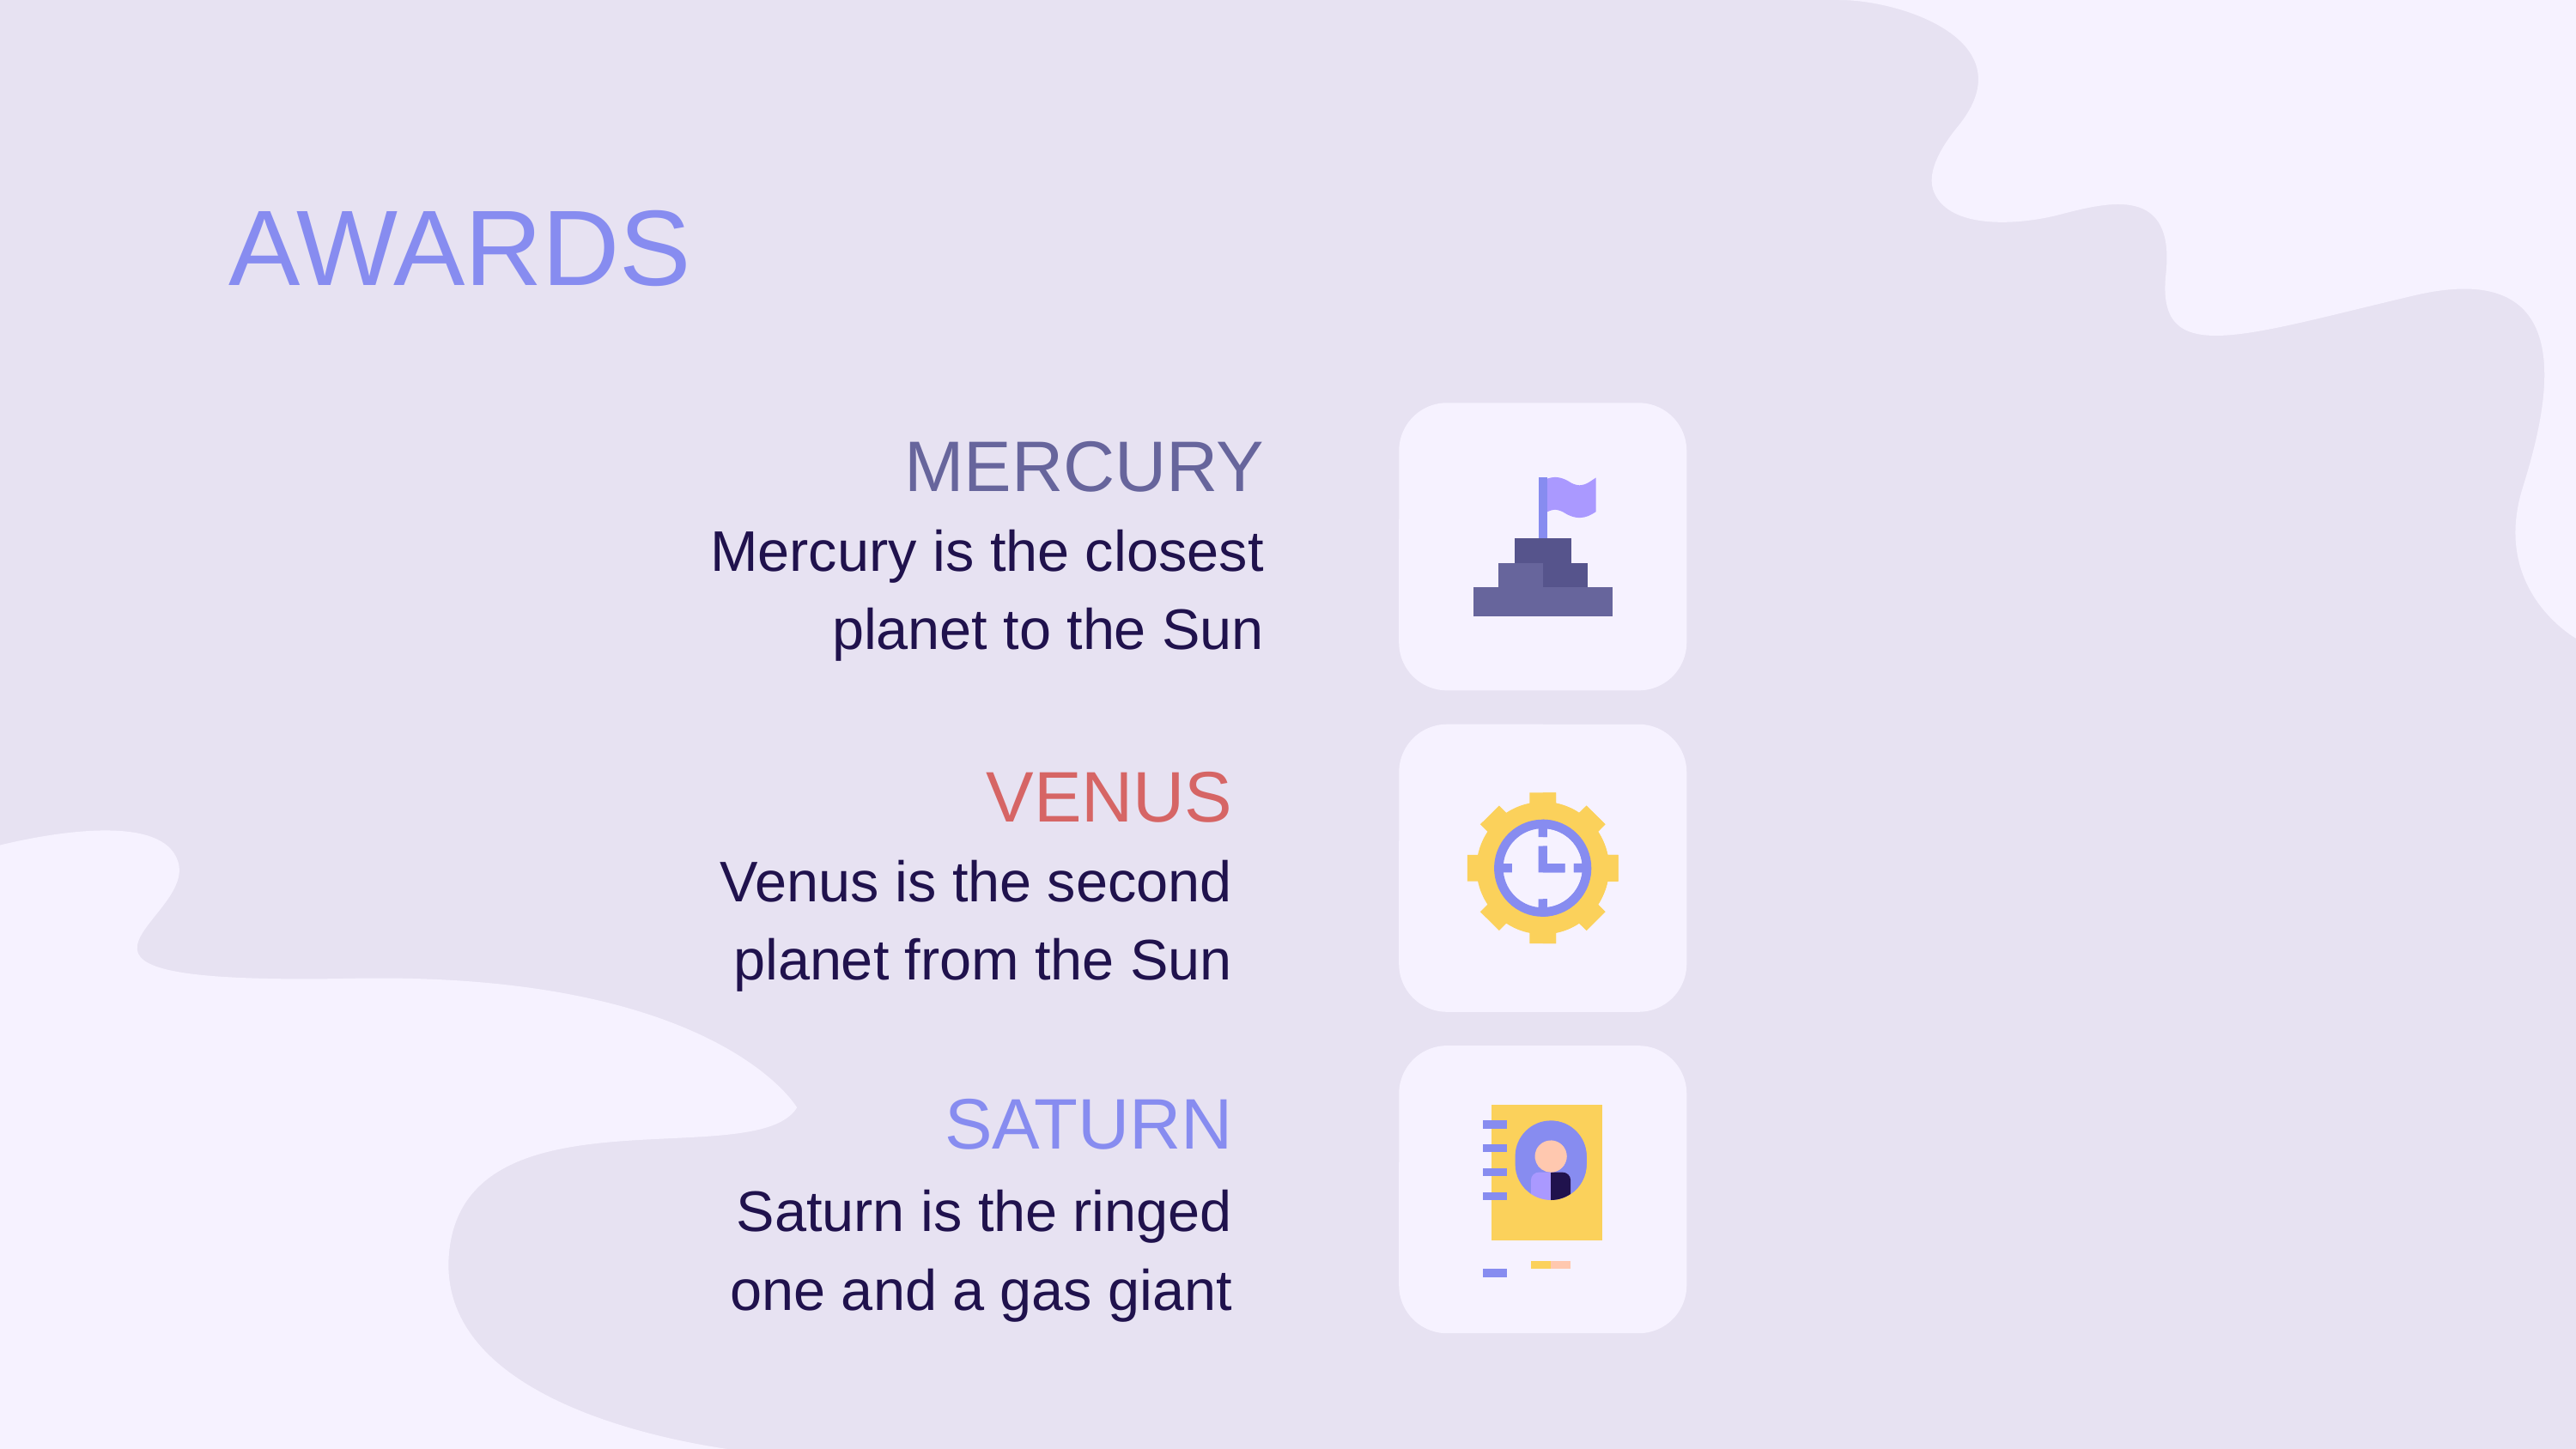

# AWARDS
MERCURY

Mercury is the closest planet to the Sun
VENUS

Venus is the second planet from the Sun

SATURN

Saturn is the ringed one and a gas giant